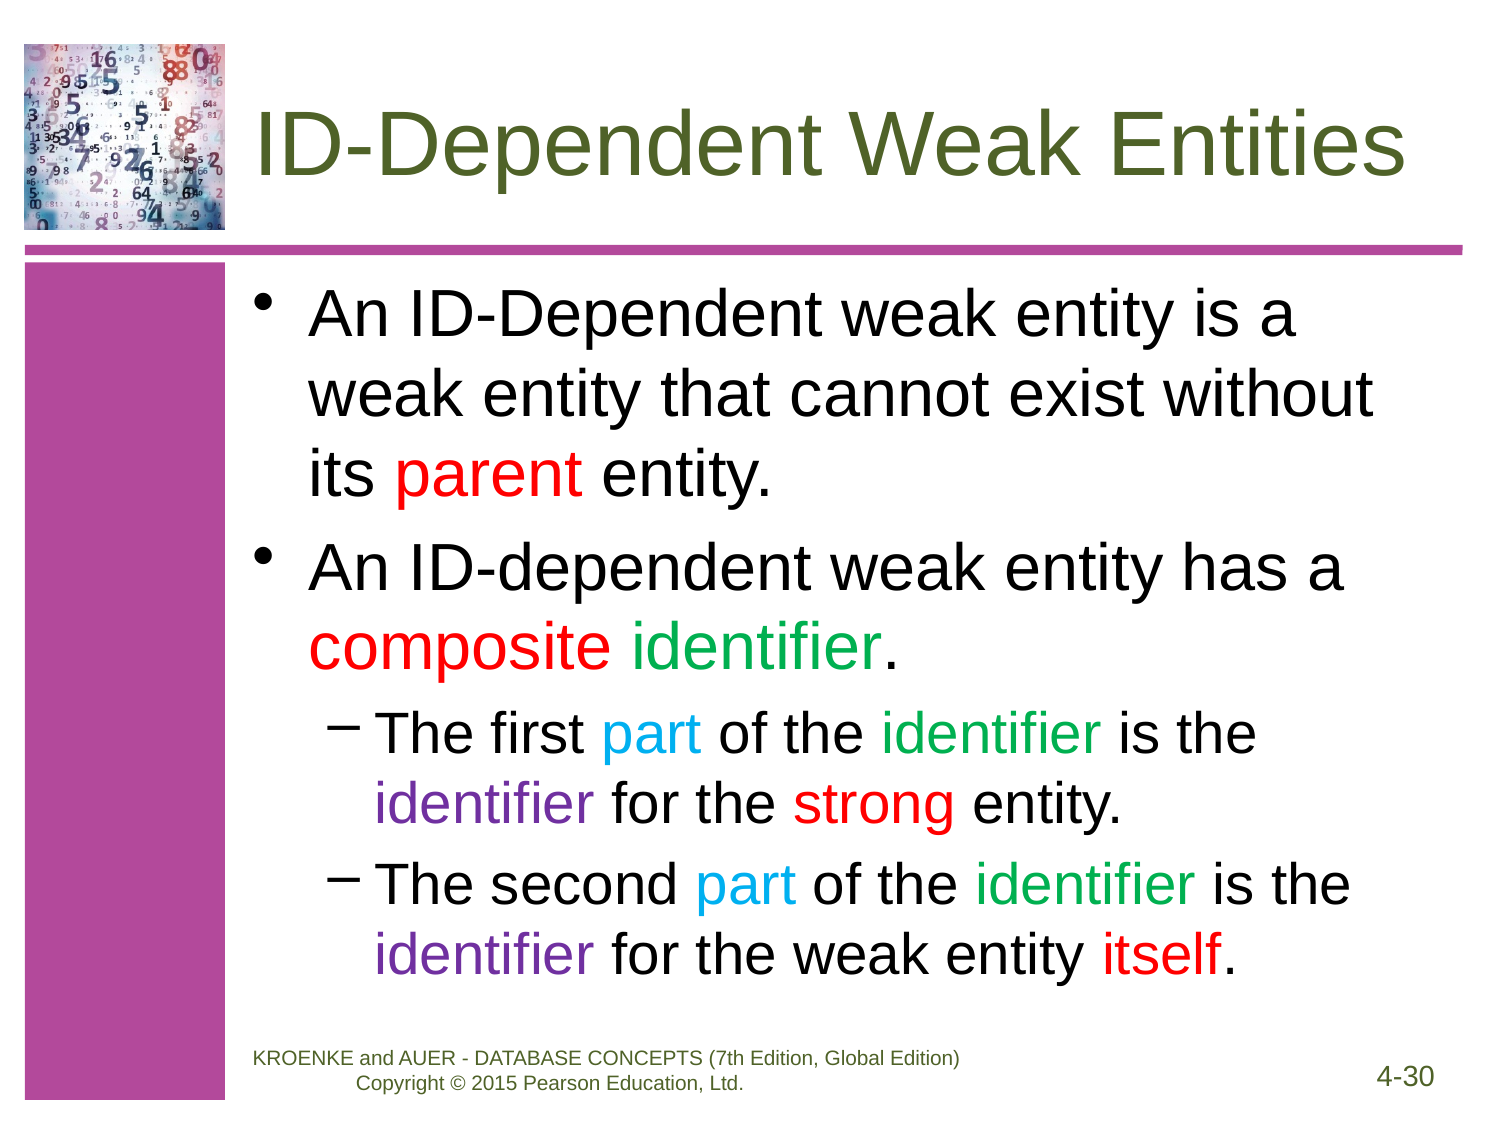

# ID-Dependent Weak Entities
An ID-Dependent weak entity is a weak entity that cannot exist without its parent entity.
An ID-dependent weak entity has a composite identifier.
The first part of the identifier is the identifier for the strong entity.
The second part of the identifier is the identifier for the weak entity itself.

KROENKE and AUER - DATABASE CONCEPTS (7th Edition, Global Edition)                                      Copyright © 2015 Pearson Education, Ltd.
4-30